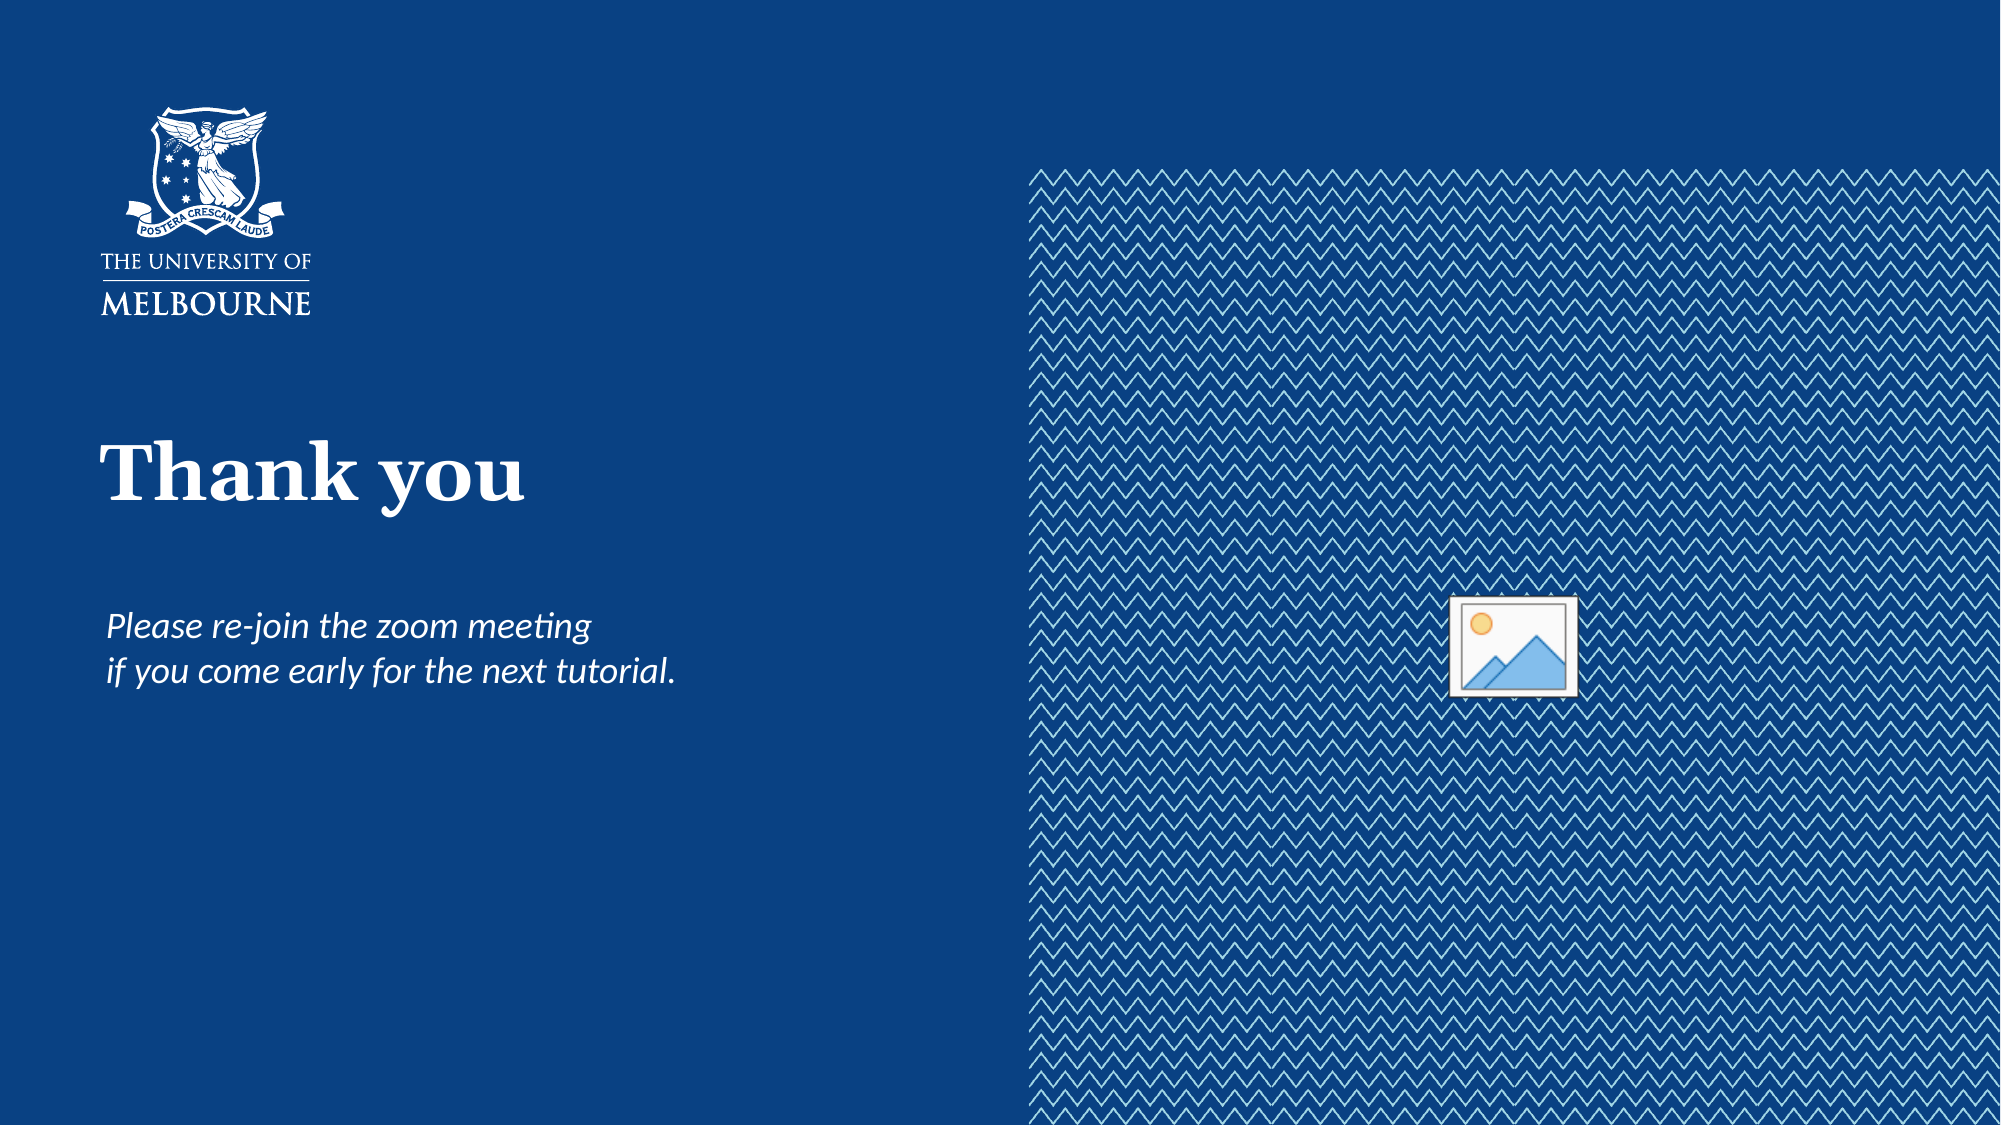

Please re-join the zoom meeting
if you come early for the next tutorial.